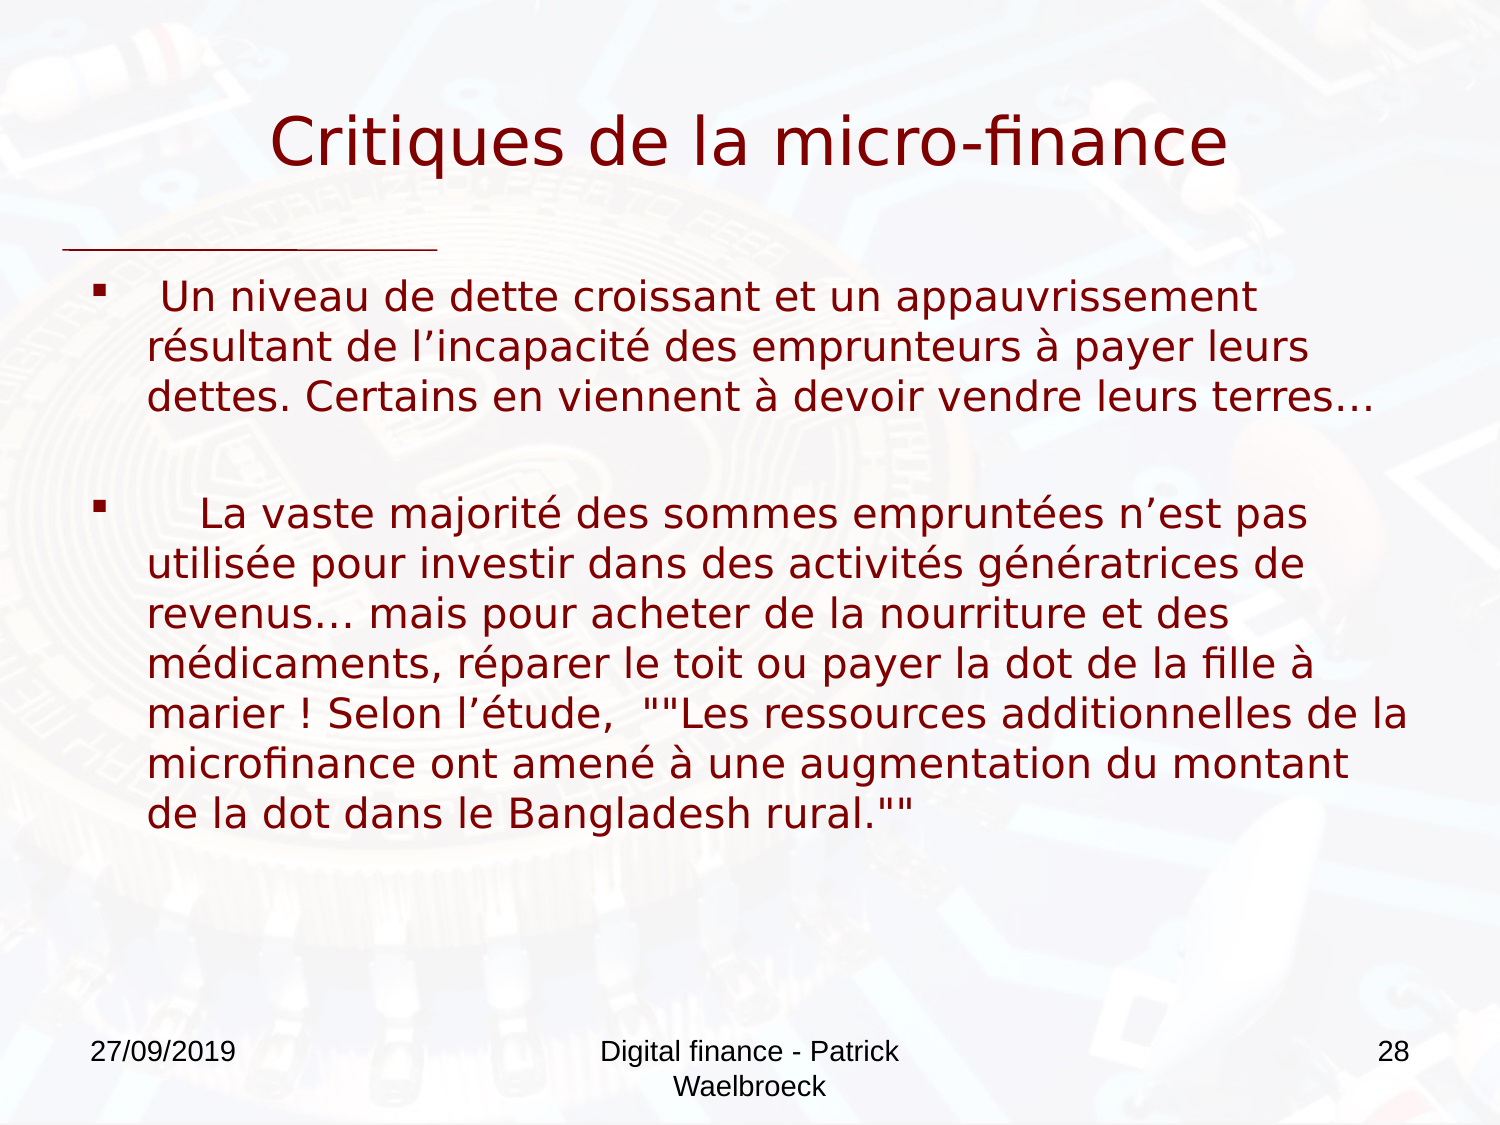

# Critiques de la micro-finance

 Un niveau de dette croissant et un appauvrissement résultant de l’incapacité des emprunteurs à payer leurs dettes. Certains en viennent à devoir vendre leurs terres…

    La vaste majorité des sommes empruntées n’est pas utilisée pour investir dans des activités génératrices de revenus… mais pour acheter de la nourriture et des médicaments, réparer le toit ou payer la dot de la fille à marier ! Selon l’étude,  ""Les ressources additionnelles de la microfinance ont amené à une augmentation du montant  de la dot dans le Bangladesh rural.""
27/09/2019
Digital finance - Patrick Waelbroeck
28